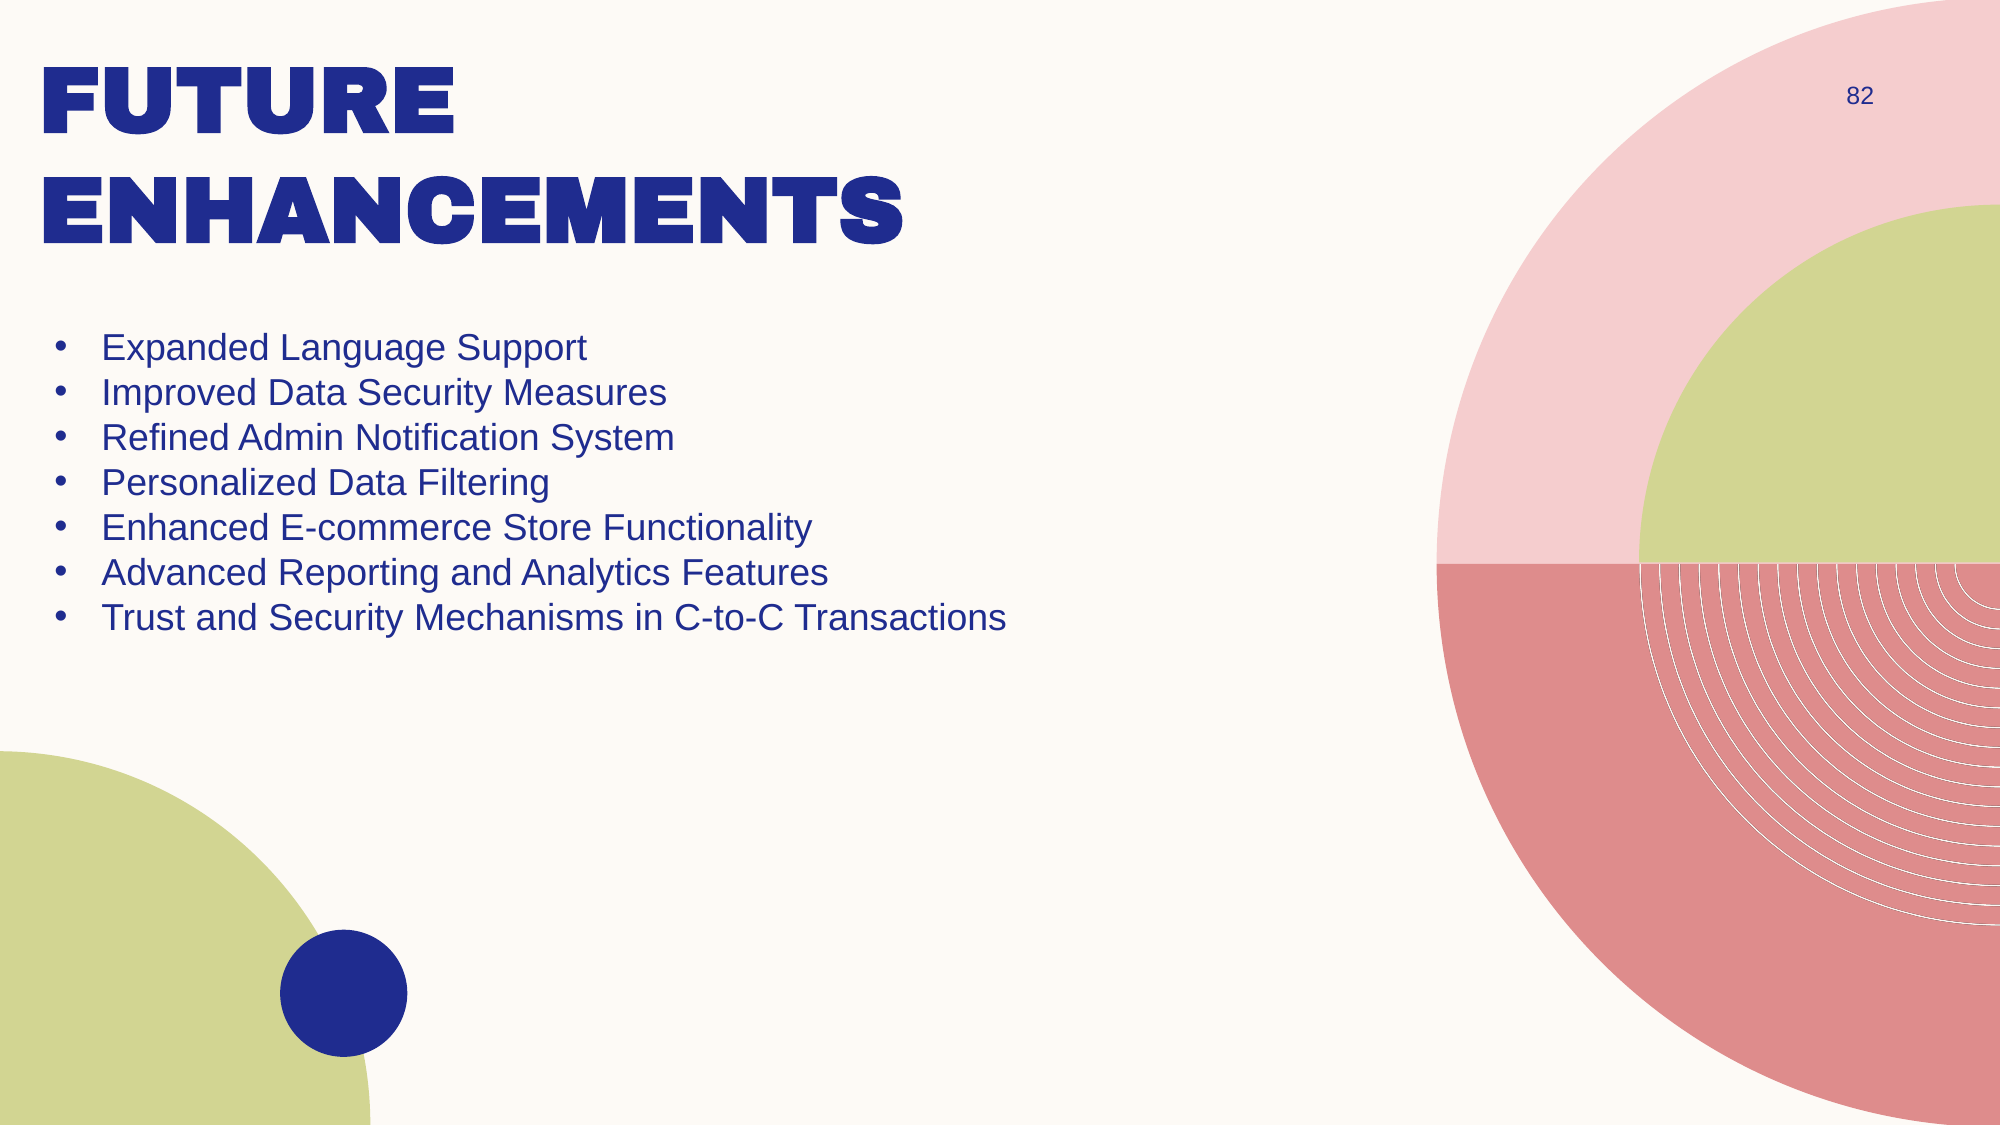

# Future Enhancements
82
Expanded Language Support
Improved Data Security Measures
Refined Admin Notification System
Personalized Data Filtering
Enhanced E-commerce Store Functionality
Advanced Reporting and Analytics Features
Trust and Security Mechanisms in C-to-C Transactions